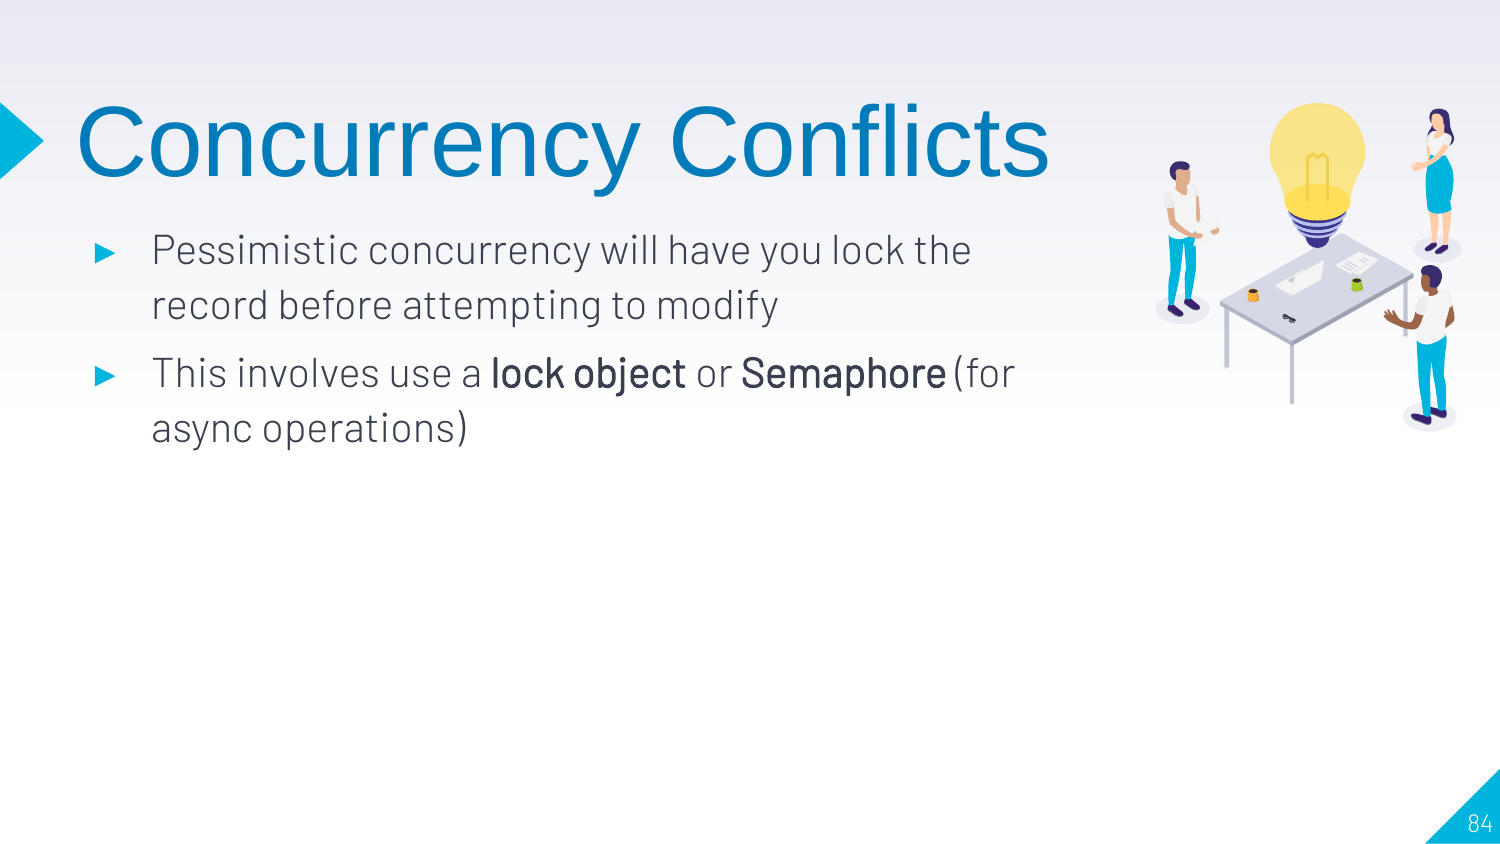

# Concurrency Conflicts

Pessimistic concurrency will have you lock the record before attempting to modify
This involves use a lock object or Semaphore (for async operations)
84